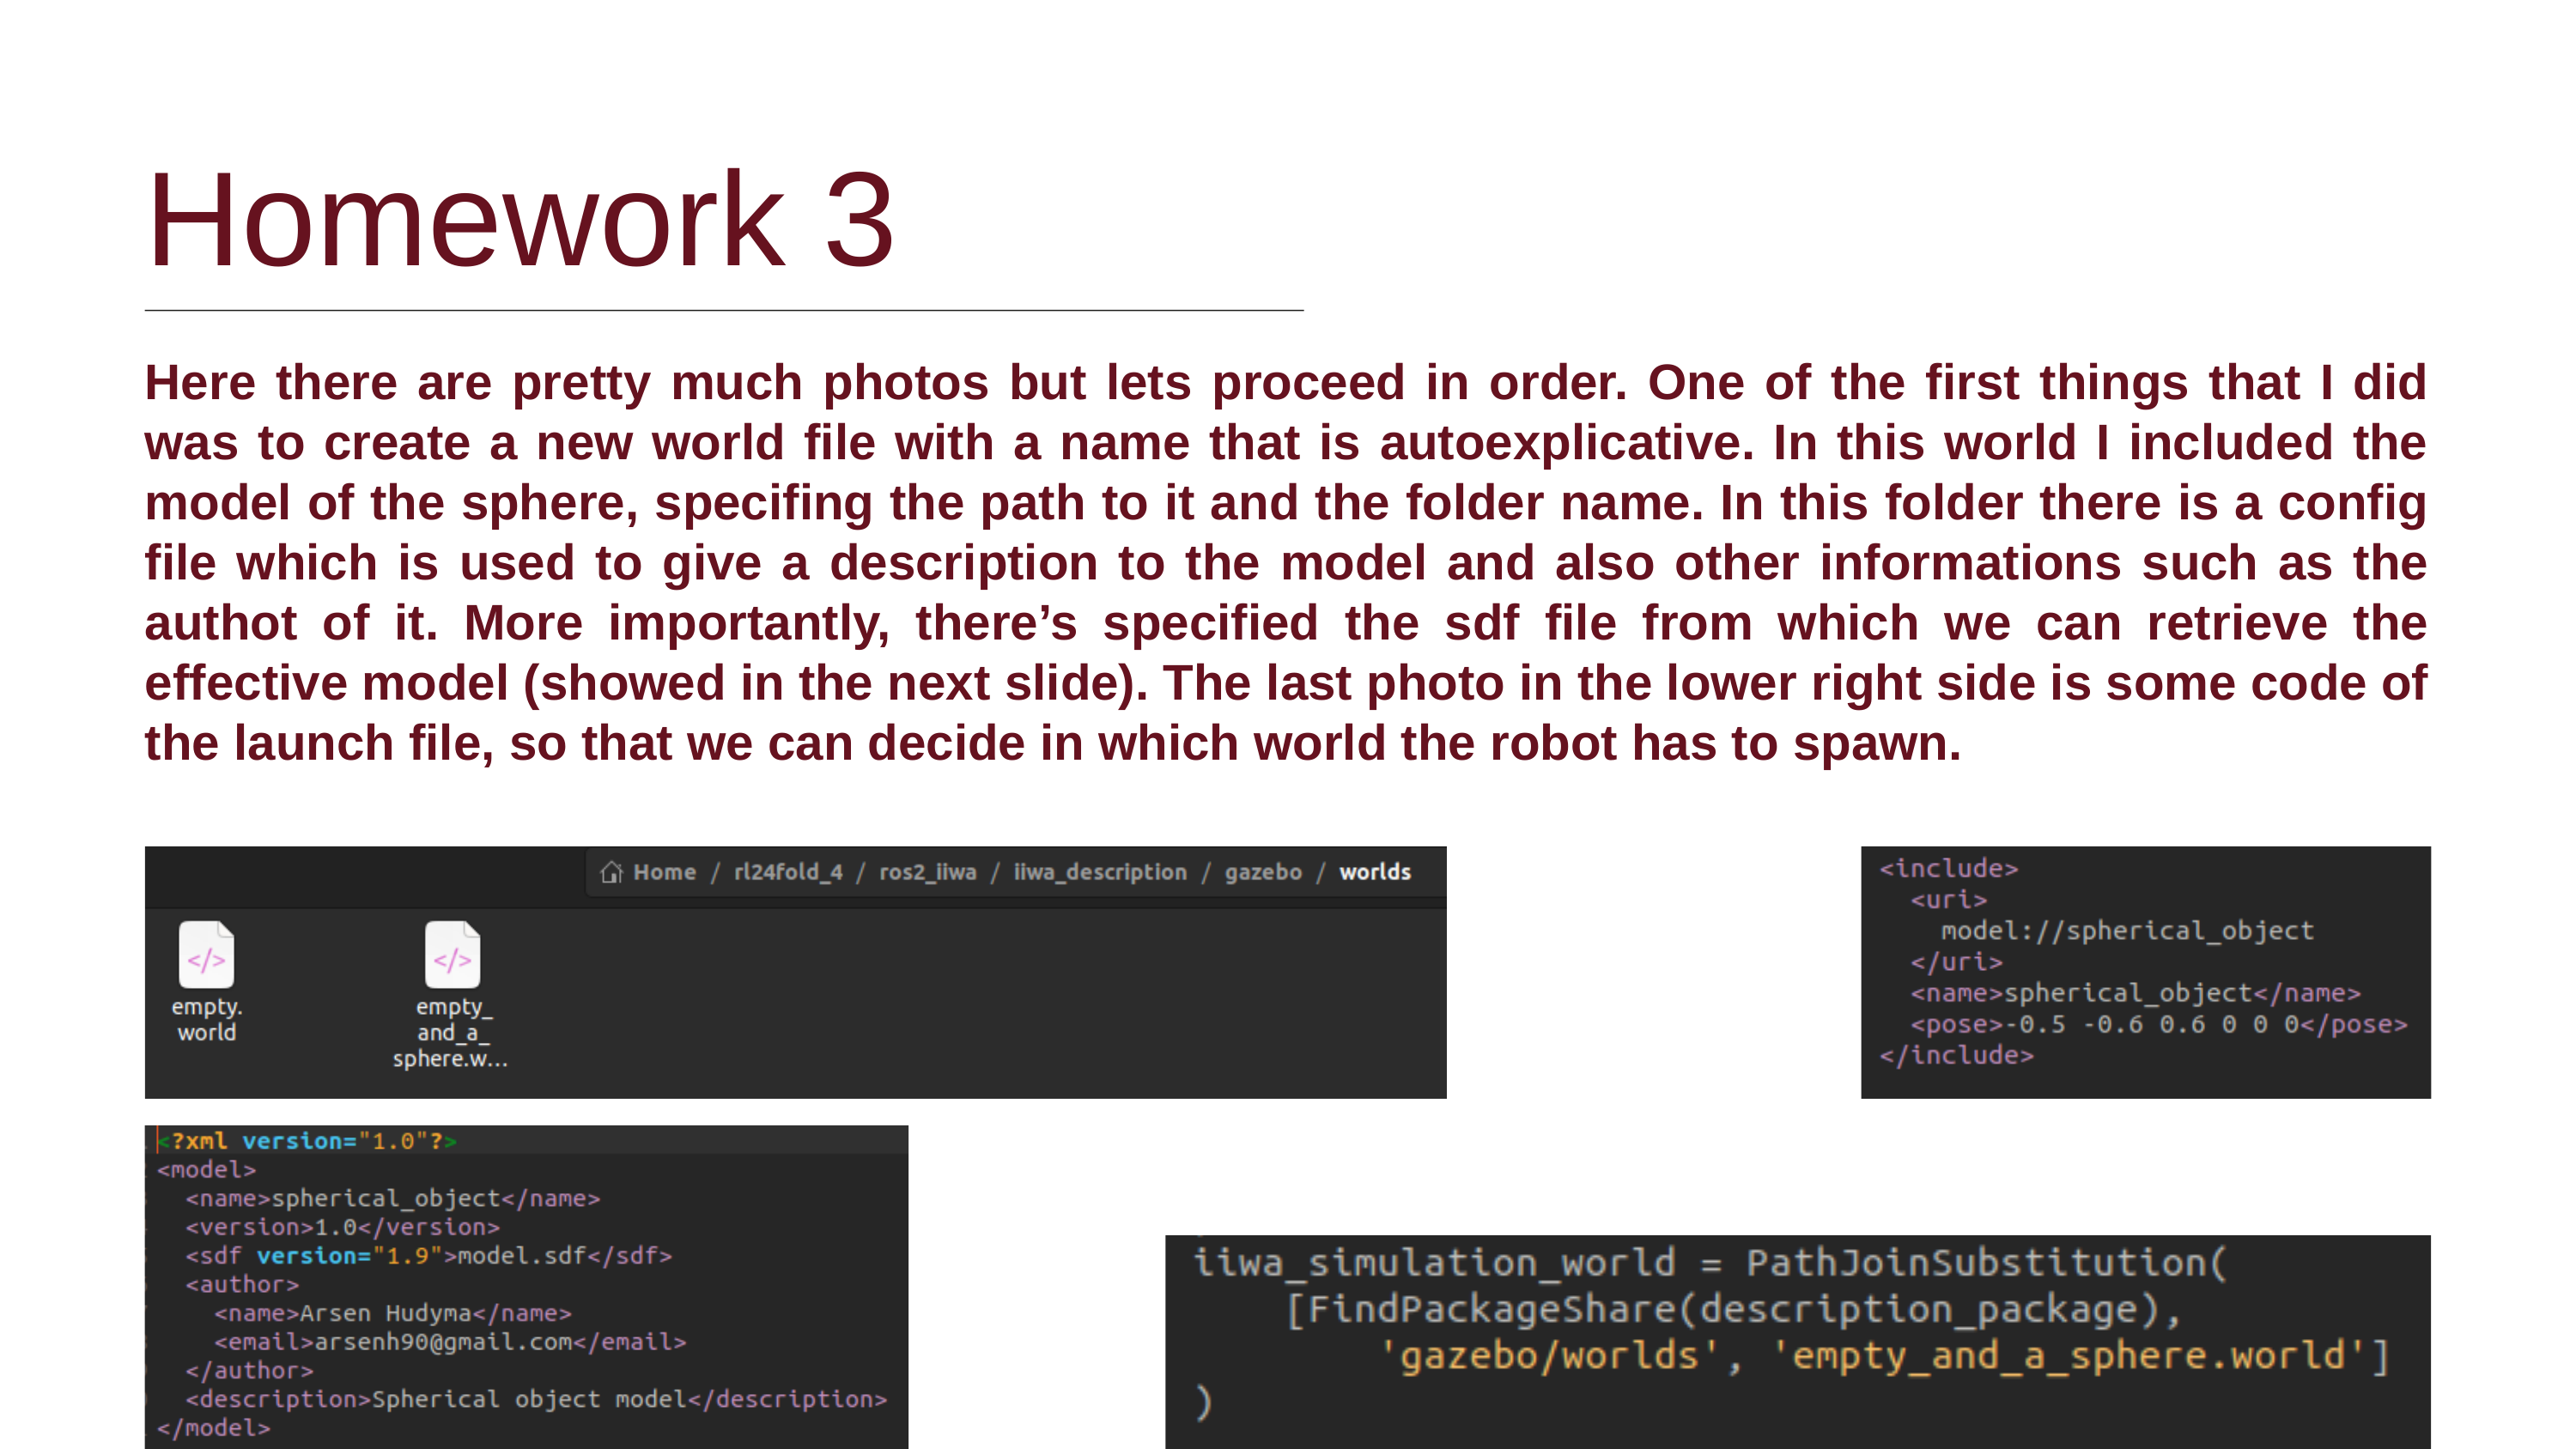

Homework 3

Here there are pretty much photos but lets proceed in order. One of the first things that I did was to create a new world file with a name that is autoexplicative. In this world I included the model of the sphere, specifing the path to it and the folder name. In this folder there is a config file which is used to give a description to the model and also other informations such as the authot of it. More importantly, there’s specified the sdf file from which we can retrieve the effective model (showed in the next slide). The last photo in the lower right side is some code of the launch file, so that we can decide in which world the robot has to spawn.